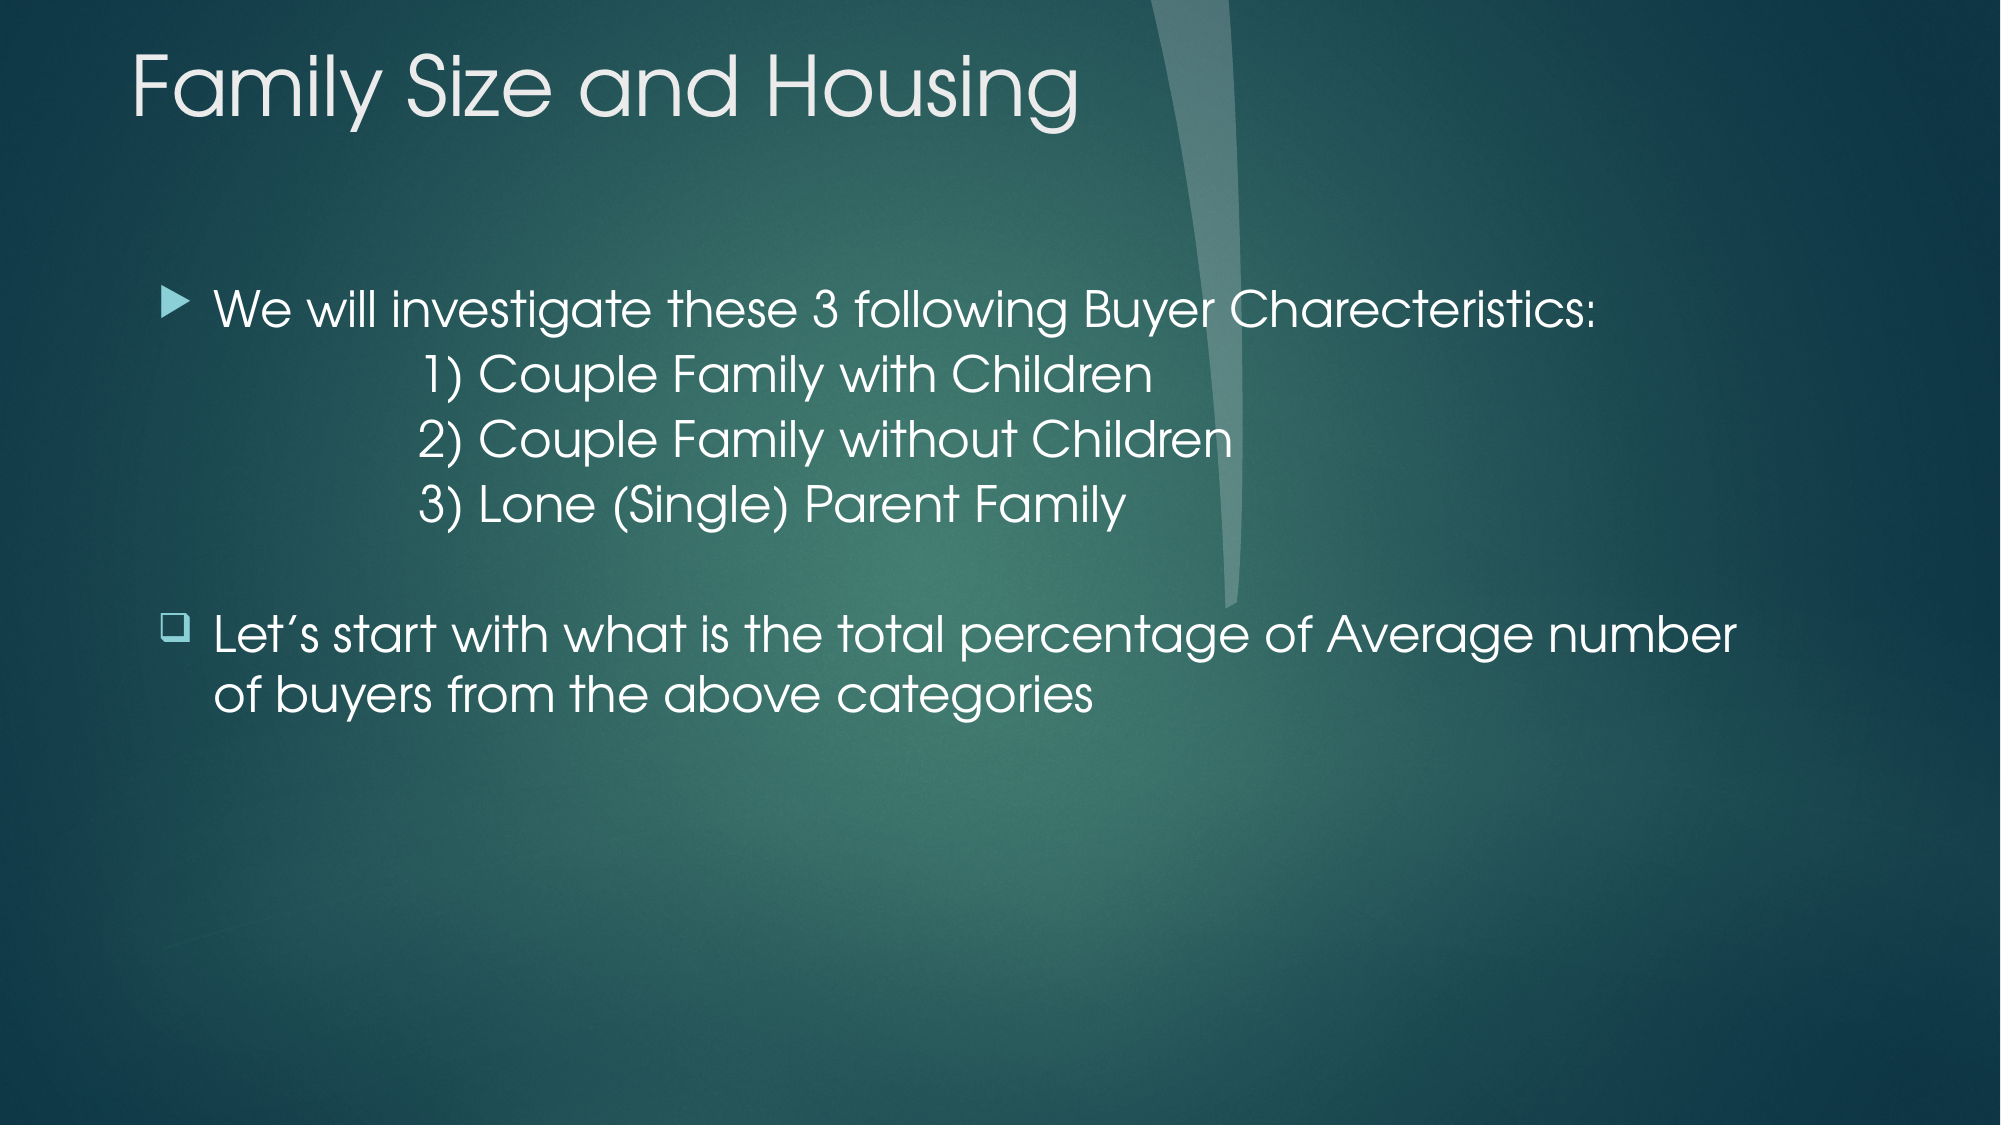

# Family Size and Housing
We will investigate these 3 following Buyer Charecteristics:
                   1) Couple Family with Children
                   2) Couple Family without Children
                   3) Lone (Single) Parent Family

Let’s start with what is the total percentage of Average number of buyers from the above categories